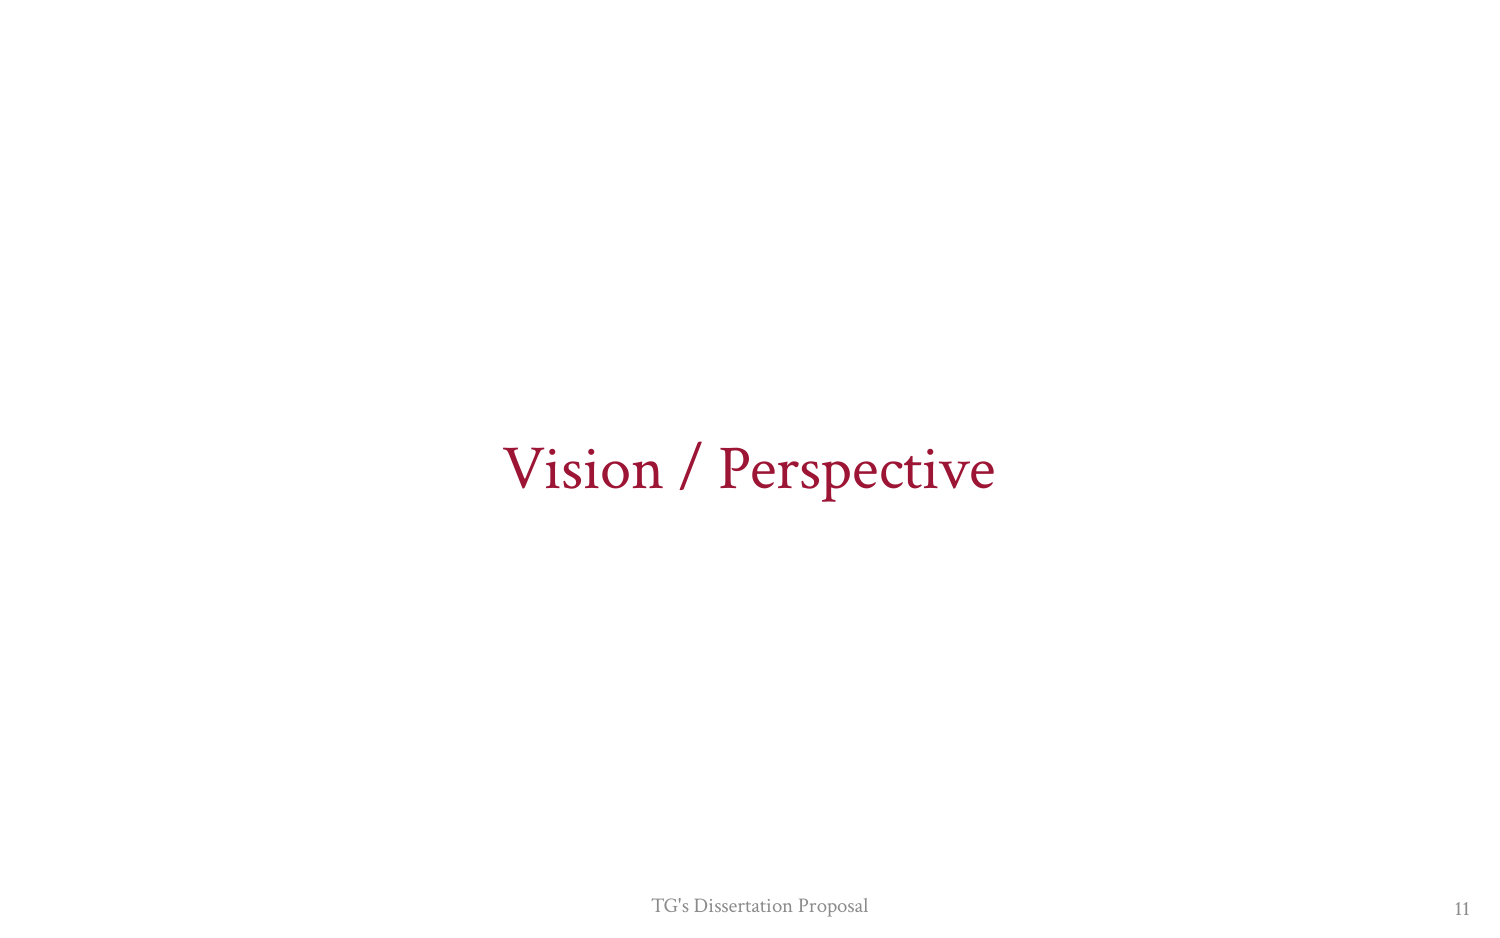

# Vision / Perspective
TG's Dissertation Proposal
11